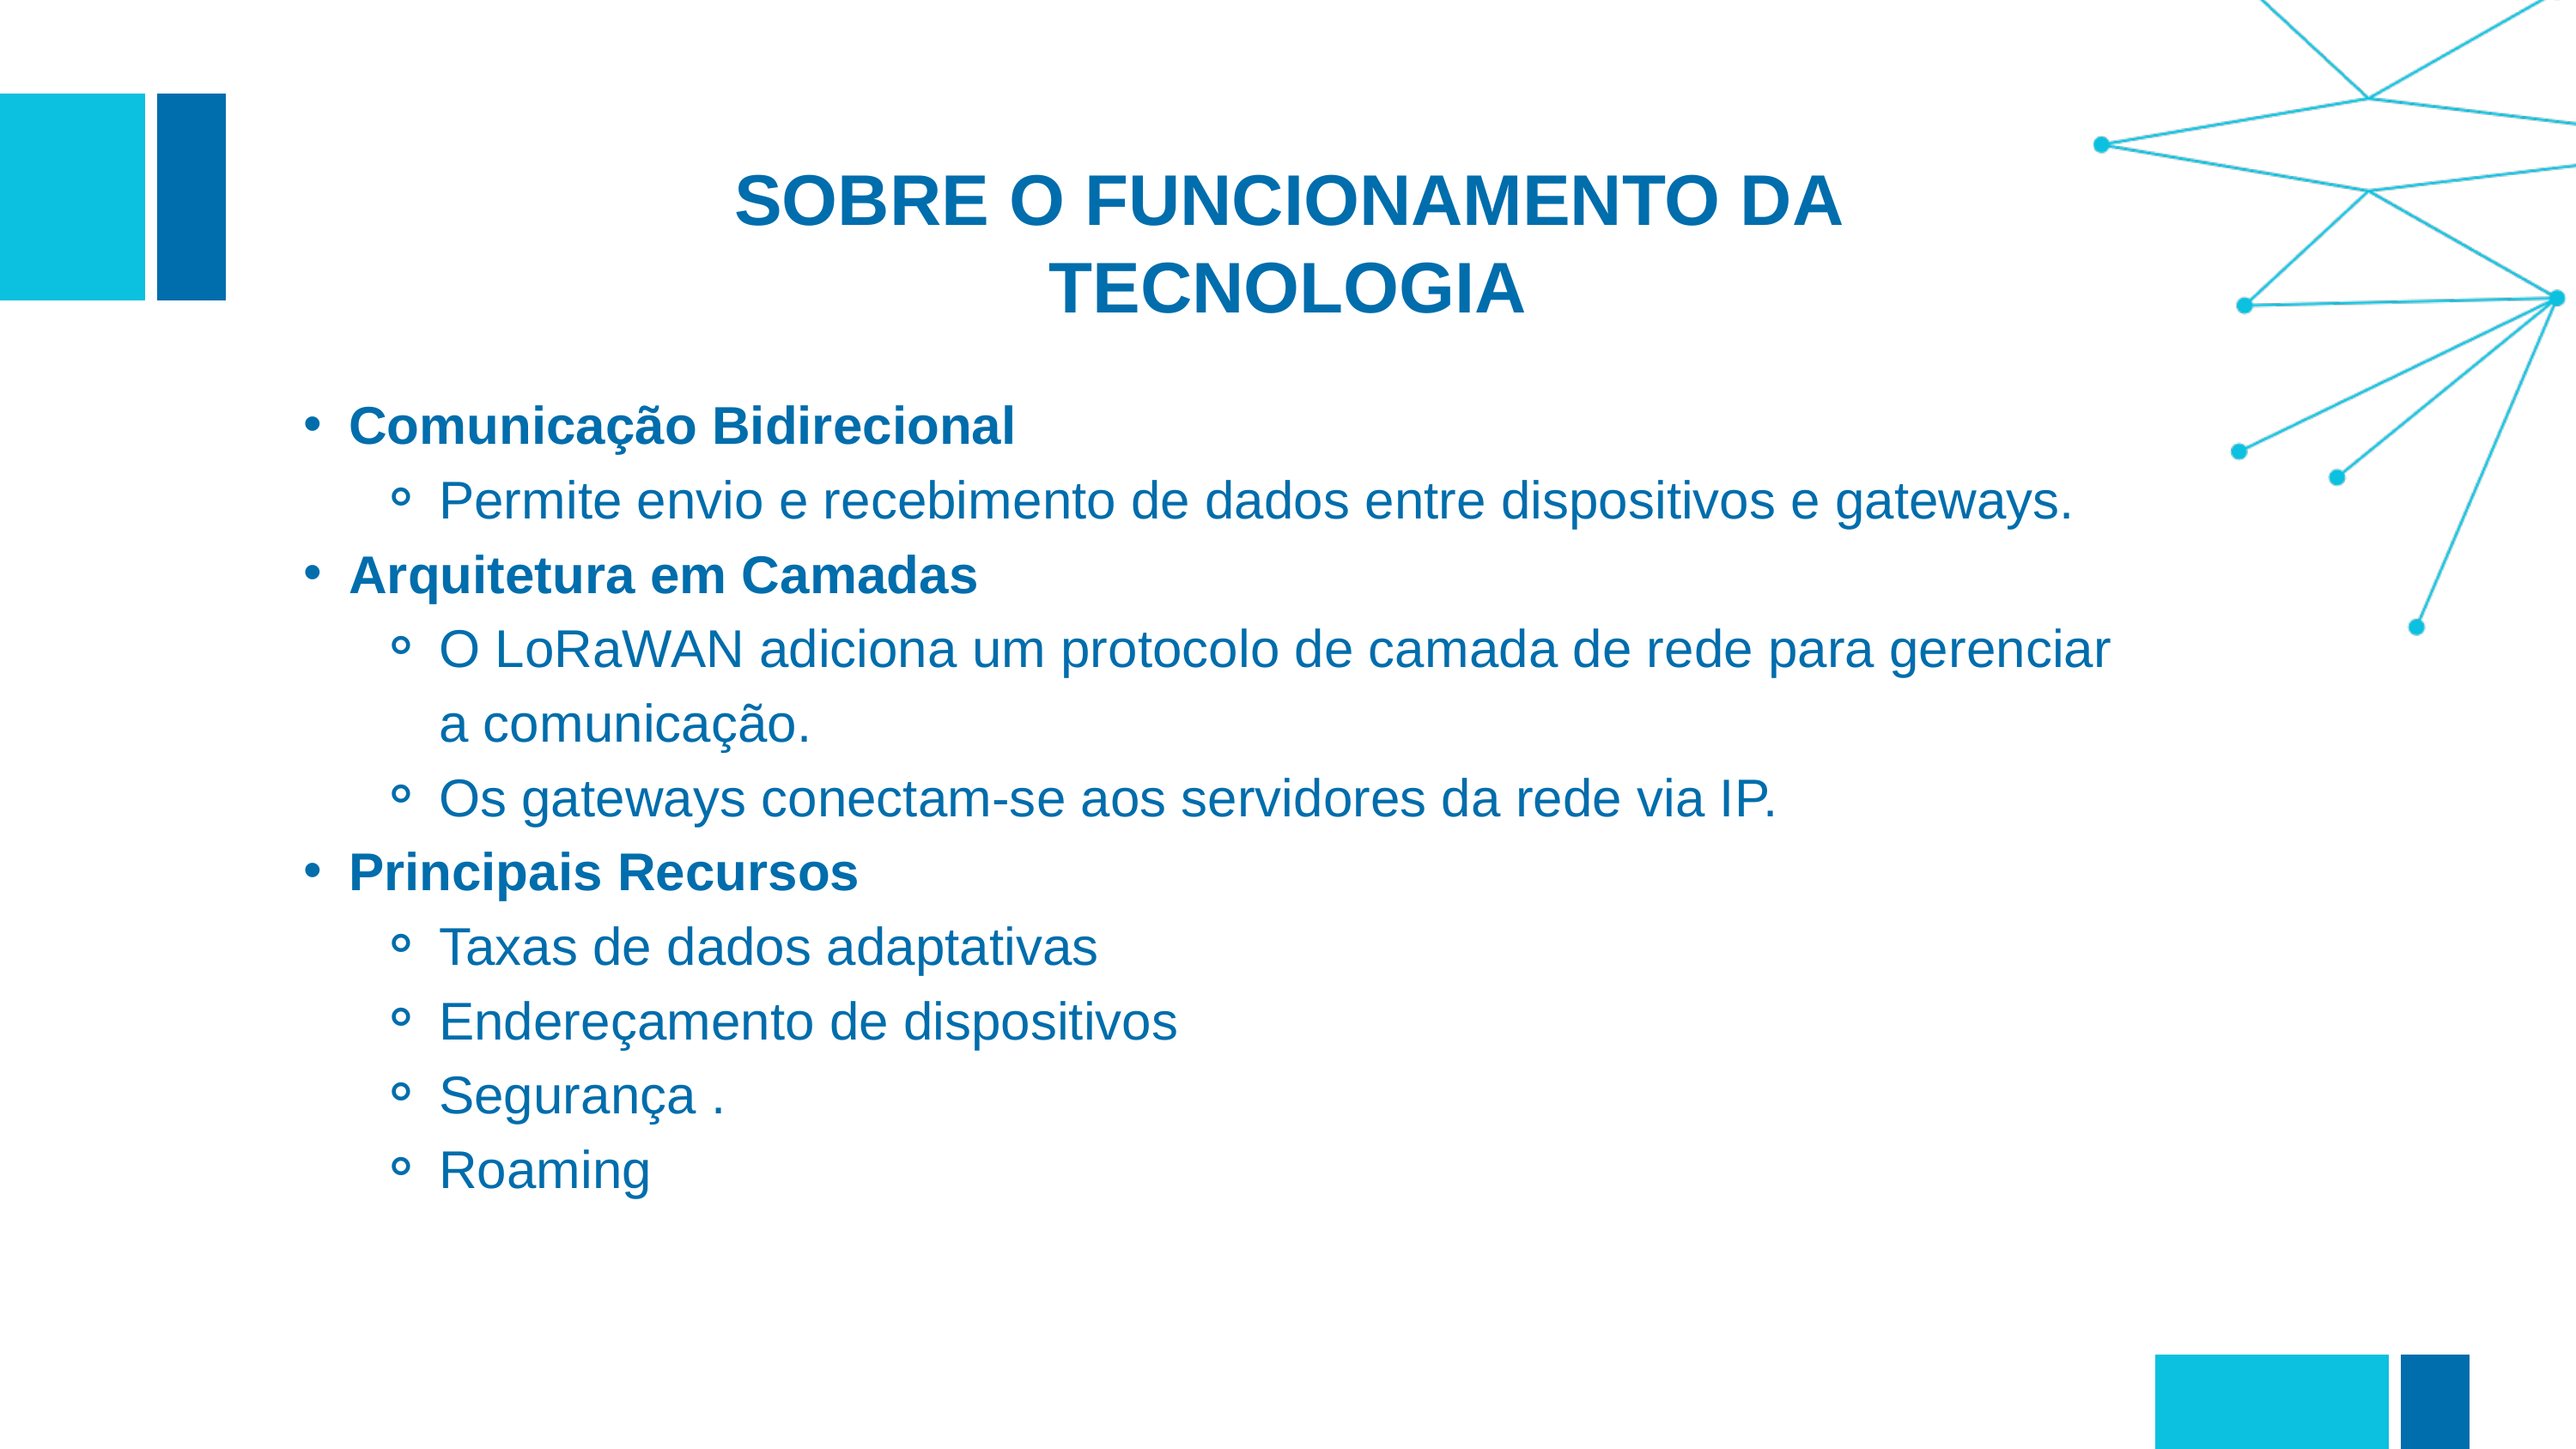

SOBRE O FUNCIONAMENTO DA TECNOLOGIA
Comunicação Bidirecional
Permite envio e recebimento de dados entre dispositivos e gateways.
Arquitetura em Camadas
O LoRaWAN adiciona um protocolo de camada de rede para gerenciar a comunicação.
Os gateways conectam-se aos servidores da rede via IP.
Principais Recursos
Taxas de dados adaptativas
Endereçamento de dispositivos
Segurança .
Roaming